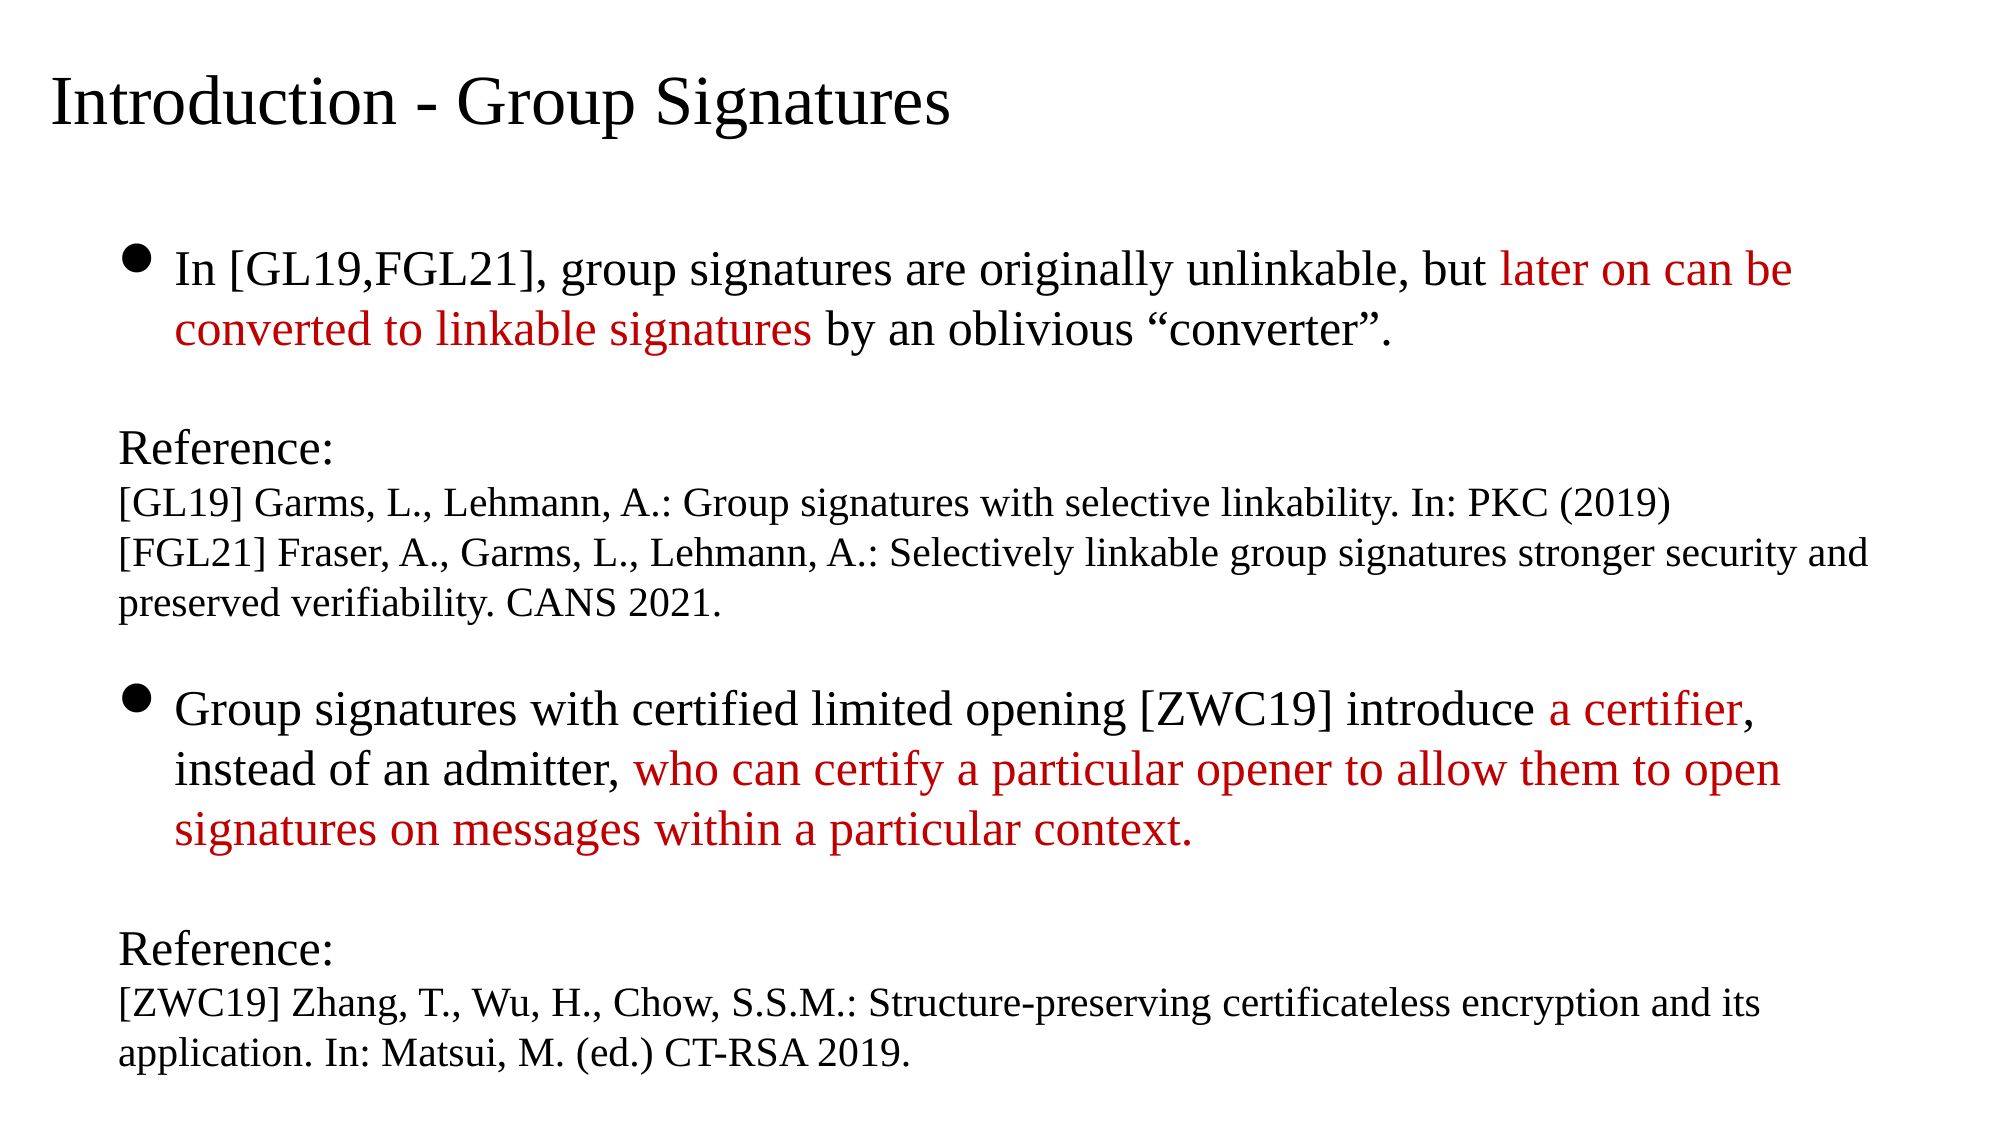

Introduction - Group Signatures
In [GL19,FGL21], group signatures are originally unlinkable, but later on can be converted to linkable signatures by an oblivious “converter”.

Reference:
[GL19] Garms, L., Lehmann, A.: Group signatures with selective linkability. In: PKC (2019)
[FGL21] Fraser, A., Garms, L., Lehmann, A.: Selectively linkable group signatures stronger security and preserved verifiability. CANS 2021.

Group signatures with certified limited opening [ZWC19] introduce a certifier, instead of an admitter, who can certify a particular opener to allow them to open signatures on messages within a particular context.

Reference:
[ZWC19] Zhang, T., Wu, H., Chow, S.S.M.: Structure-preserving certificateless encryption and its application. In: Matsui, M. (ed.) CT-RSA 2019.